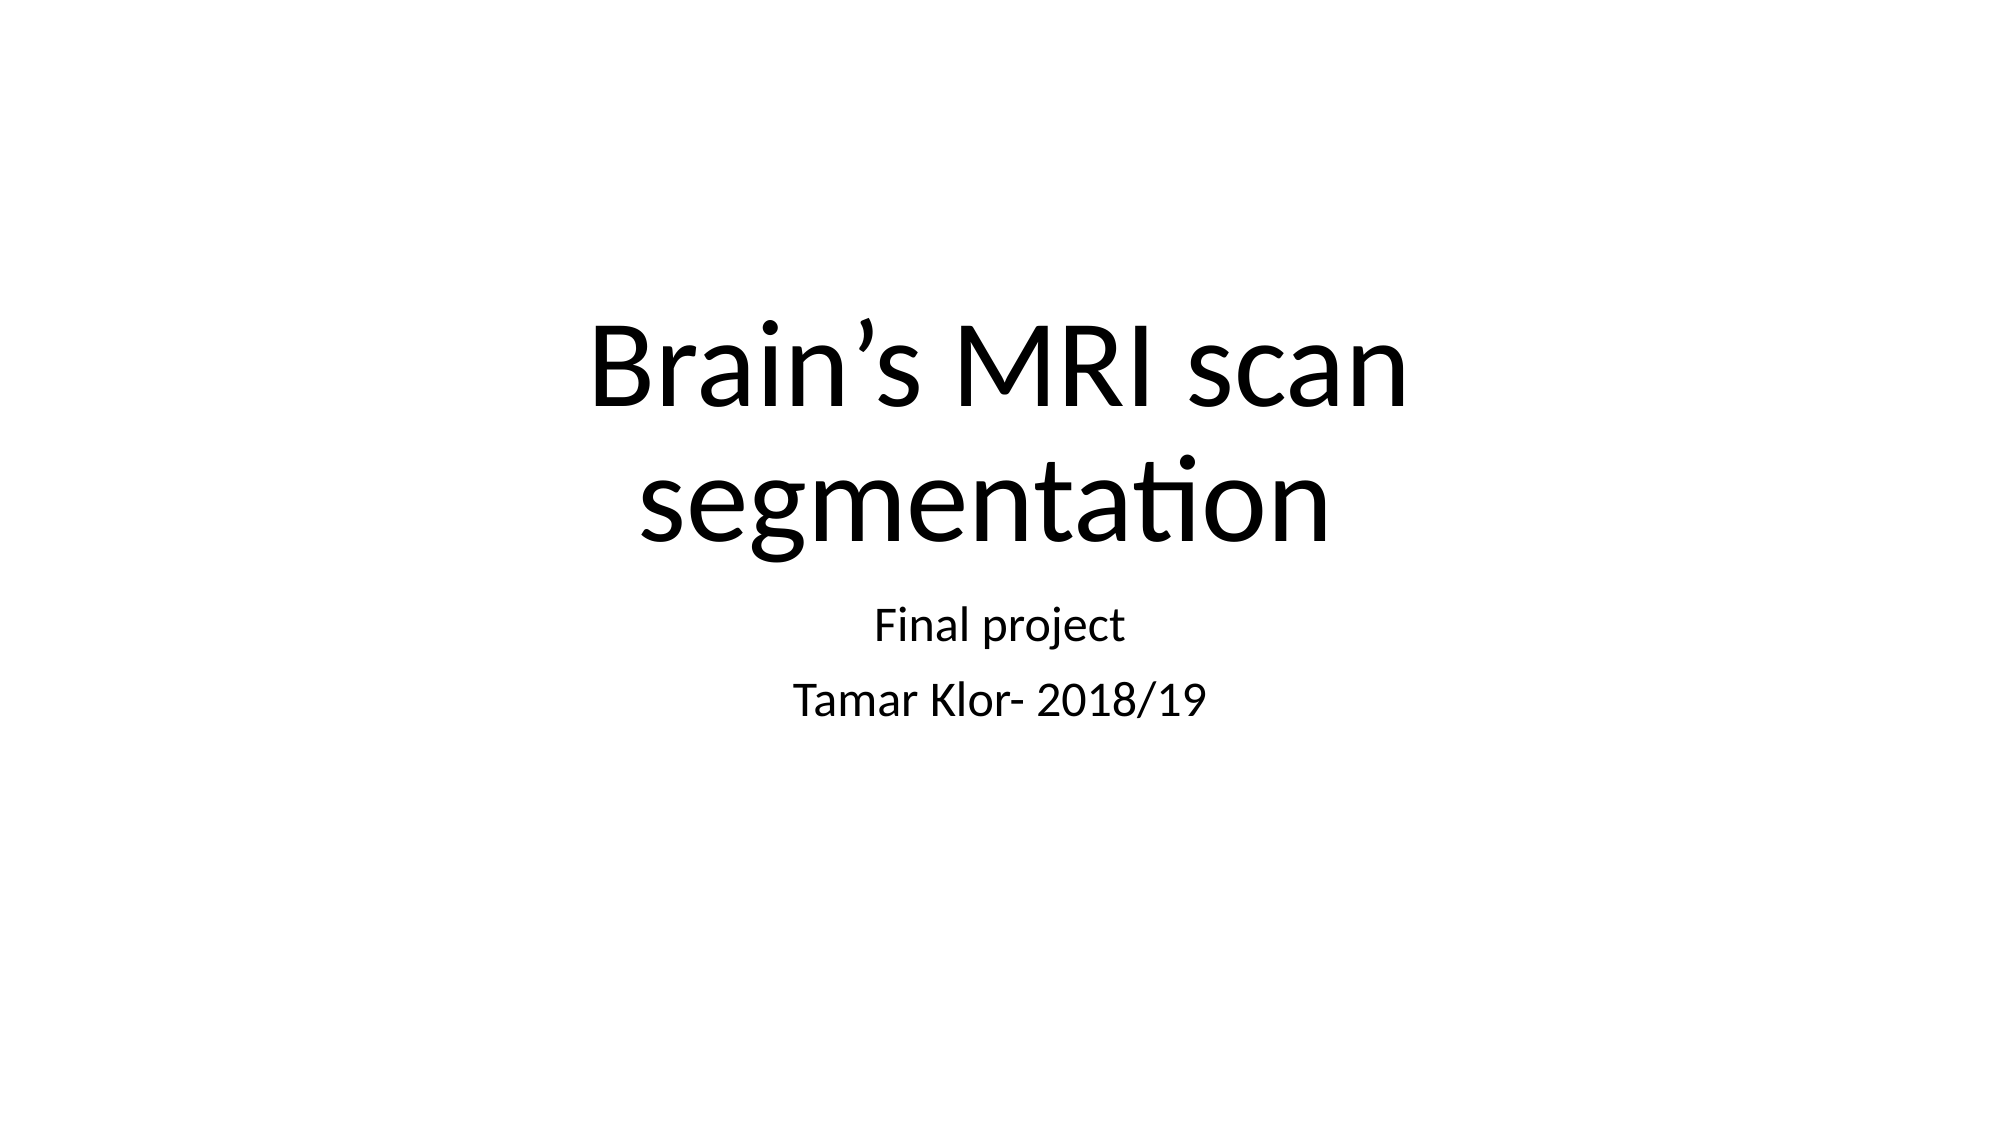

# Brain’s MRI scan segmentation
Final project
Tamar Klor- 2018/19